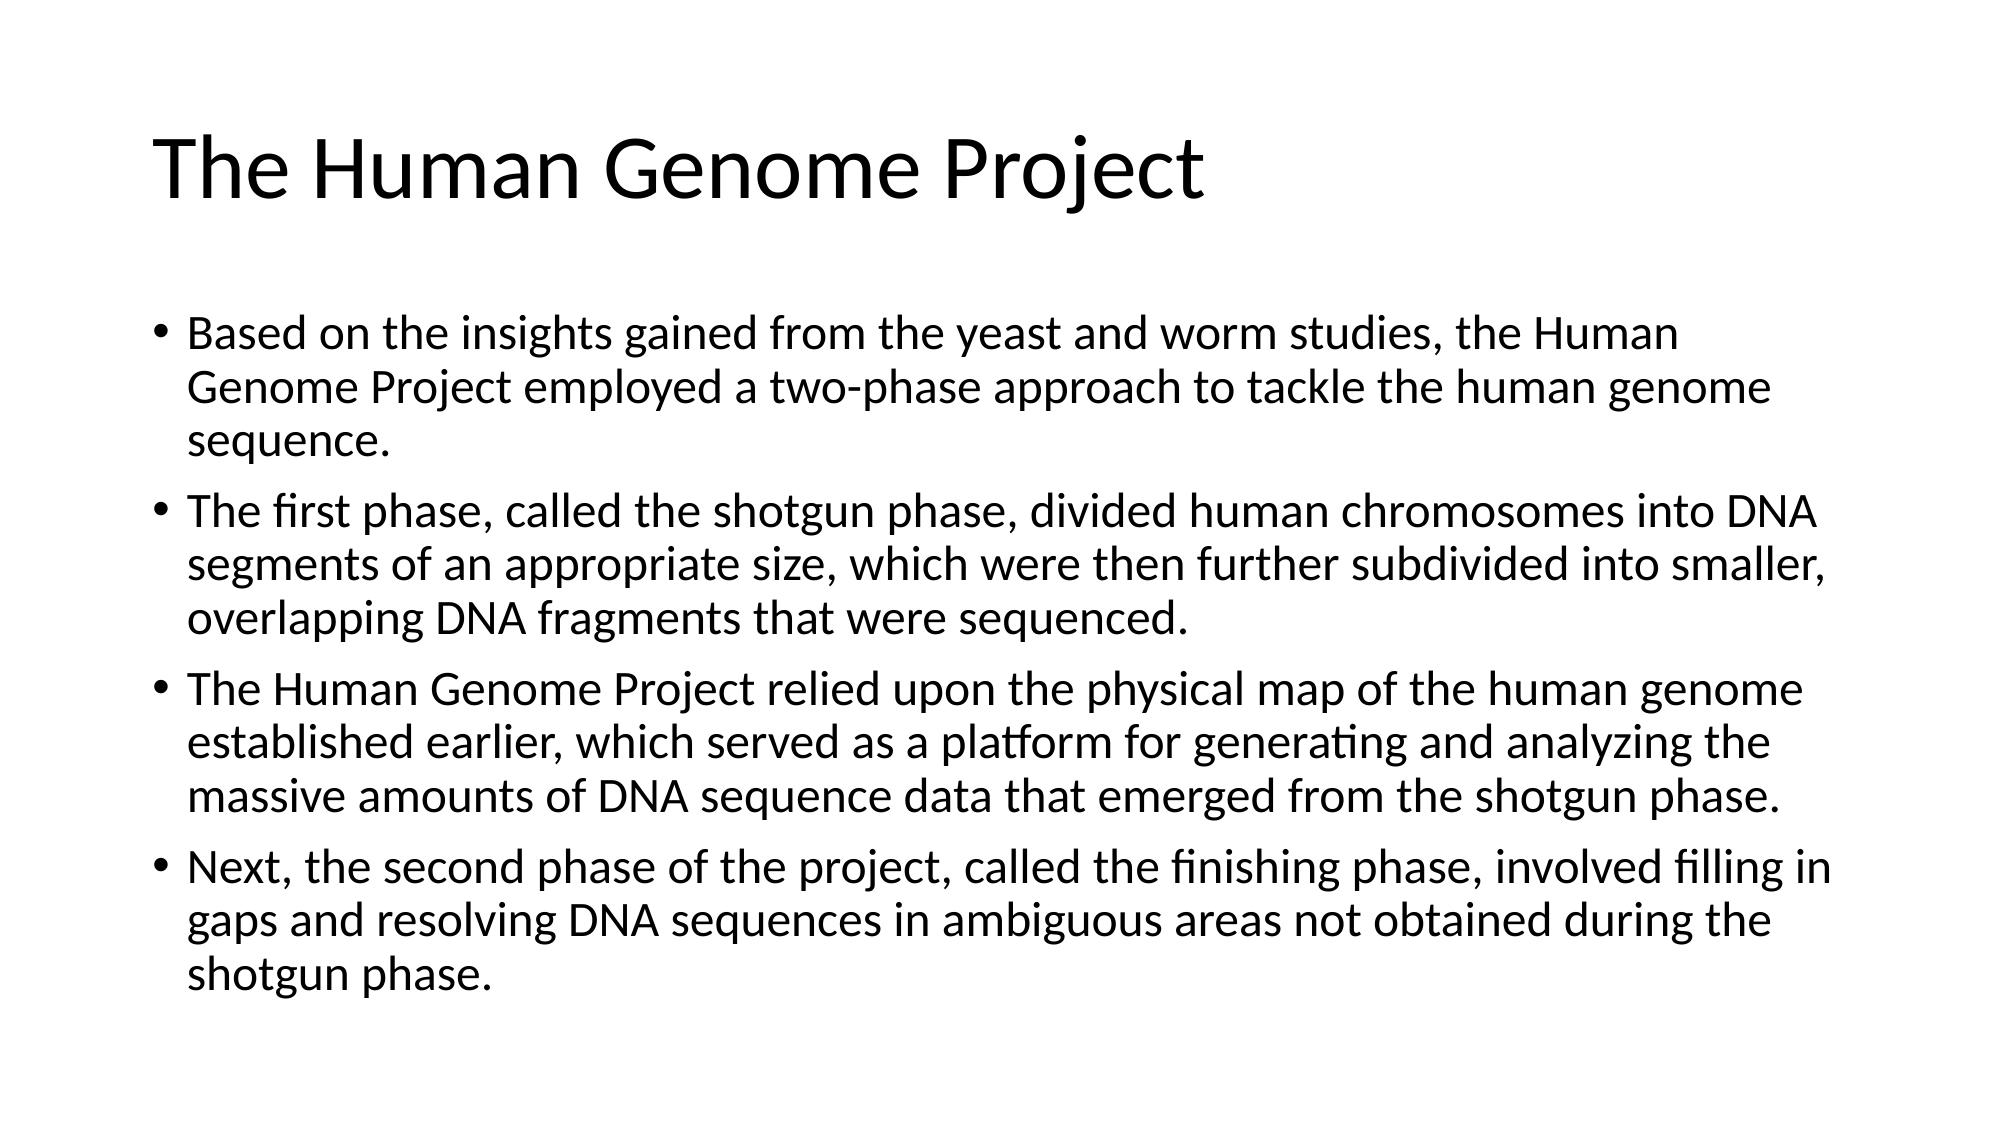

# The Human Genome Project
Based on the insights gained from the yeast and worm studies, the Human Genome Project employed a two-phase approach to tackle the human genome sequence.
The first phase, called the shotgun phase, divided human chromosomes into DNA segments of an appropriate size, which were then further subdivided into smaller, overlapping DNA fragments that were sequenced.
The Human Genome Project relied upon the physical map of the human genome established earlier, which served as a platform for generating and analyzing the massive amounts of DNA sequence data that emerged from the shotgun phase.
Next, the second phase of the project, called the finishing phase, involved filling in gaps and resolving DNA sequences in ambiguous areas not obtained during the shotgun phase.